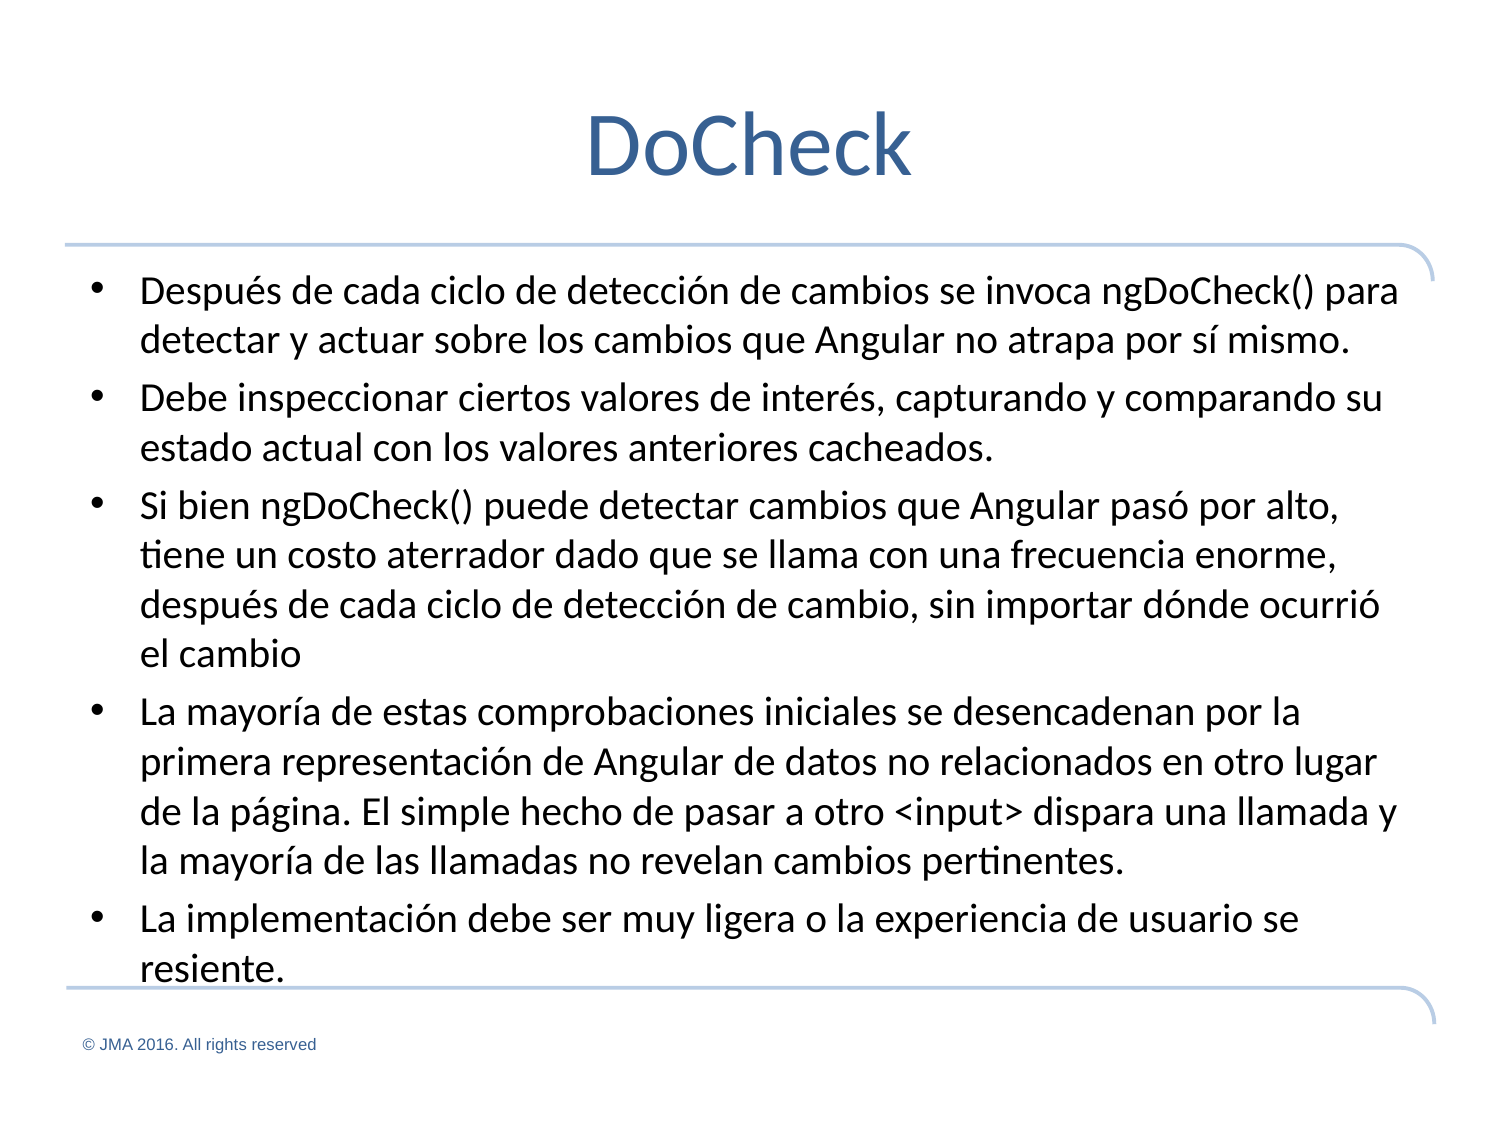

# DoCheck
Después de cada ciclo de detección de cambios se invoca ngDoCheck() para detectar y actuar sobre los cambios que Angular no atrapa por sí mismo.
Debe inspeccionar ciertos valores de interés, capturando y comparando su estado actual con los valores anteriores cacheados.
Si bien ngDoCheck() puede detectar cambios que Angular pasó por alto, tiene un costo aterrador dado que se llama con una frecuencia enorme, después de cada ciclo de detección de cambio, sin importar dónde ocurrió el cambio
La mayoría de estas comprobaciones iniciales se desencadenan por la primera representación de Angular de datos no relacionados en otro lugar de la página. El simple hecho de pasar a otro <input> dispara una llamada y la mayoría de las llamadas no revelan cambios pertinentes.
La implementación debe ser muy ligera o la experiencia de usuario se resiente.